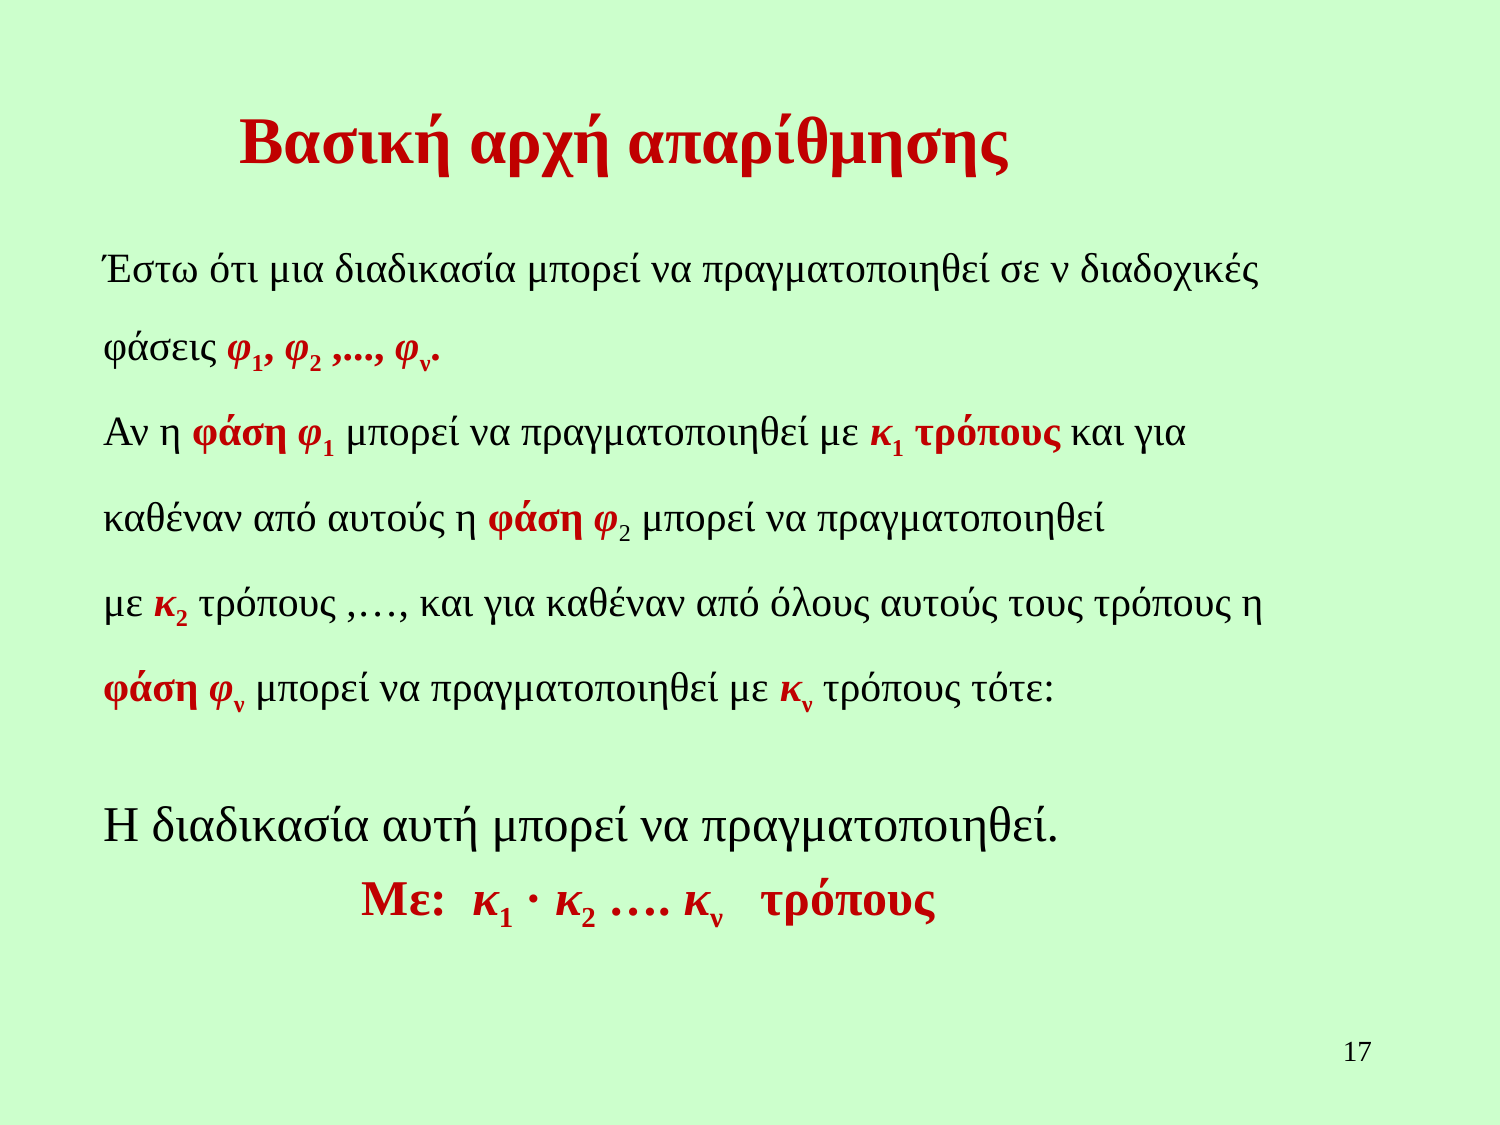

Bασική αρχή απαρίθμησης
Έστω ότι μια διαδικασία μπορεί να πραγματοποιηθεί σε ν διαδοχικές φάσεις φ1, φ2 ,..., φν.
Αν η φάση φ1 μπορεί να πραγματοποιηθεί με κ1 τρόπους και για καθέναν από αυτούς η φάση φ2 μπορεί να πραγματοποιηθεί με κ2 τρόπους ,…, και για καθέναν από όλους αυτούς τους τρόπους η φάση φν μπορεί να πραγματοποιηθεί με κν τρόπους τότε:

H διαδικασία αυτή μπορεί να πραγματοποιηθεί.
Με:  κ1 · κ2 …. κν   τρόπους
17